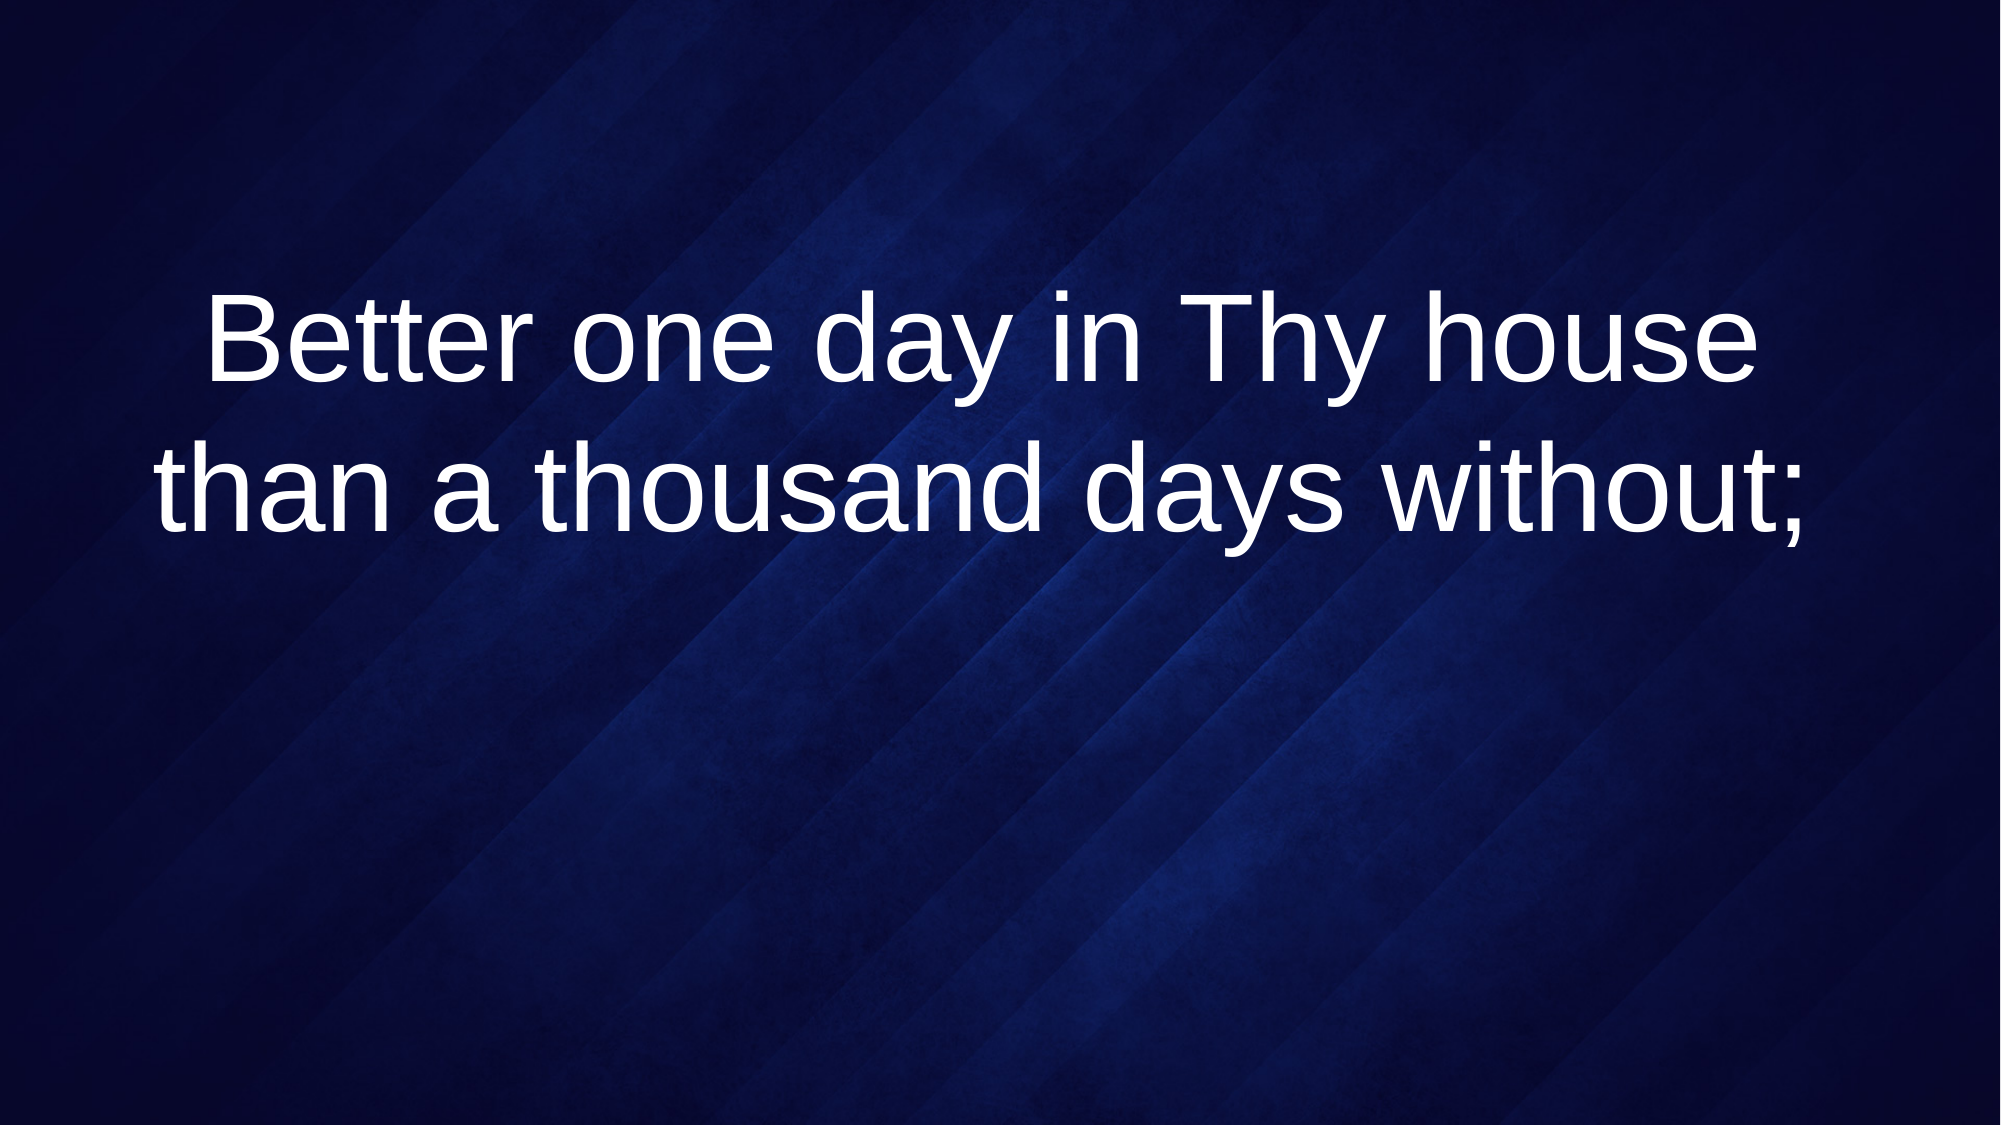

# Better one day in Thy house than a thousand days without;